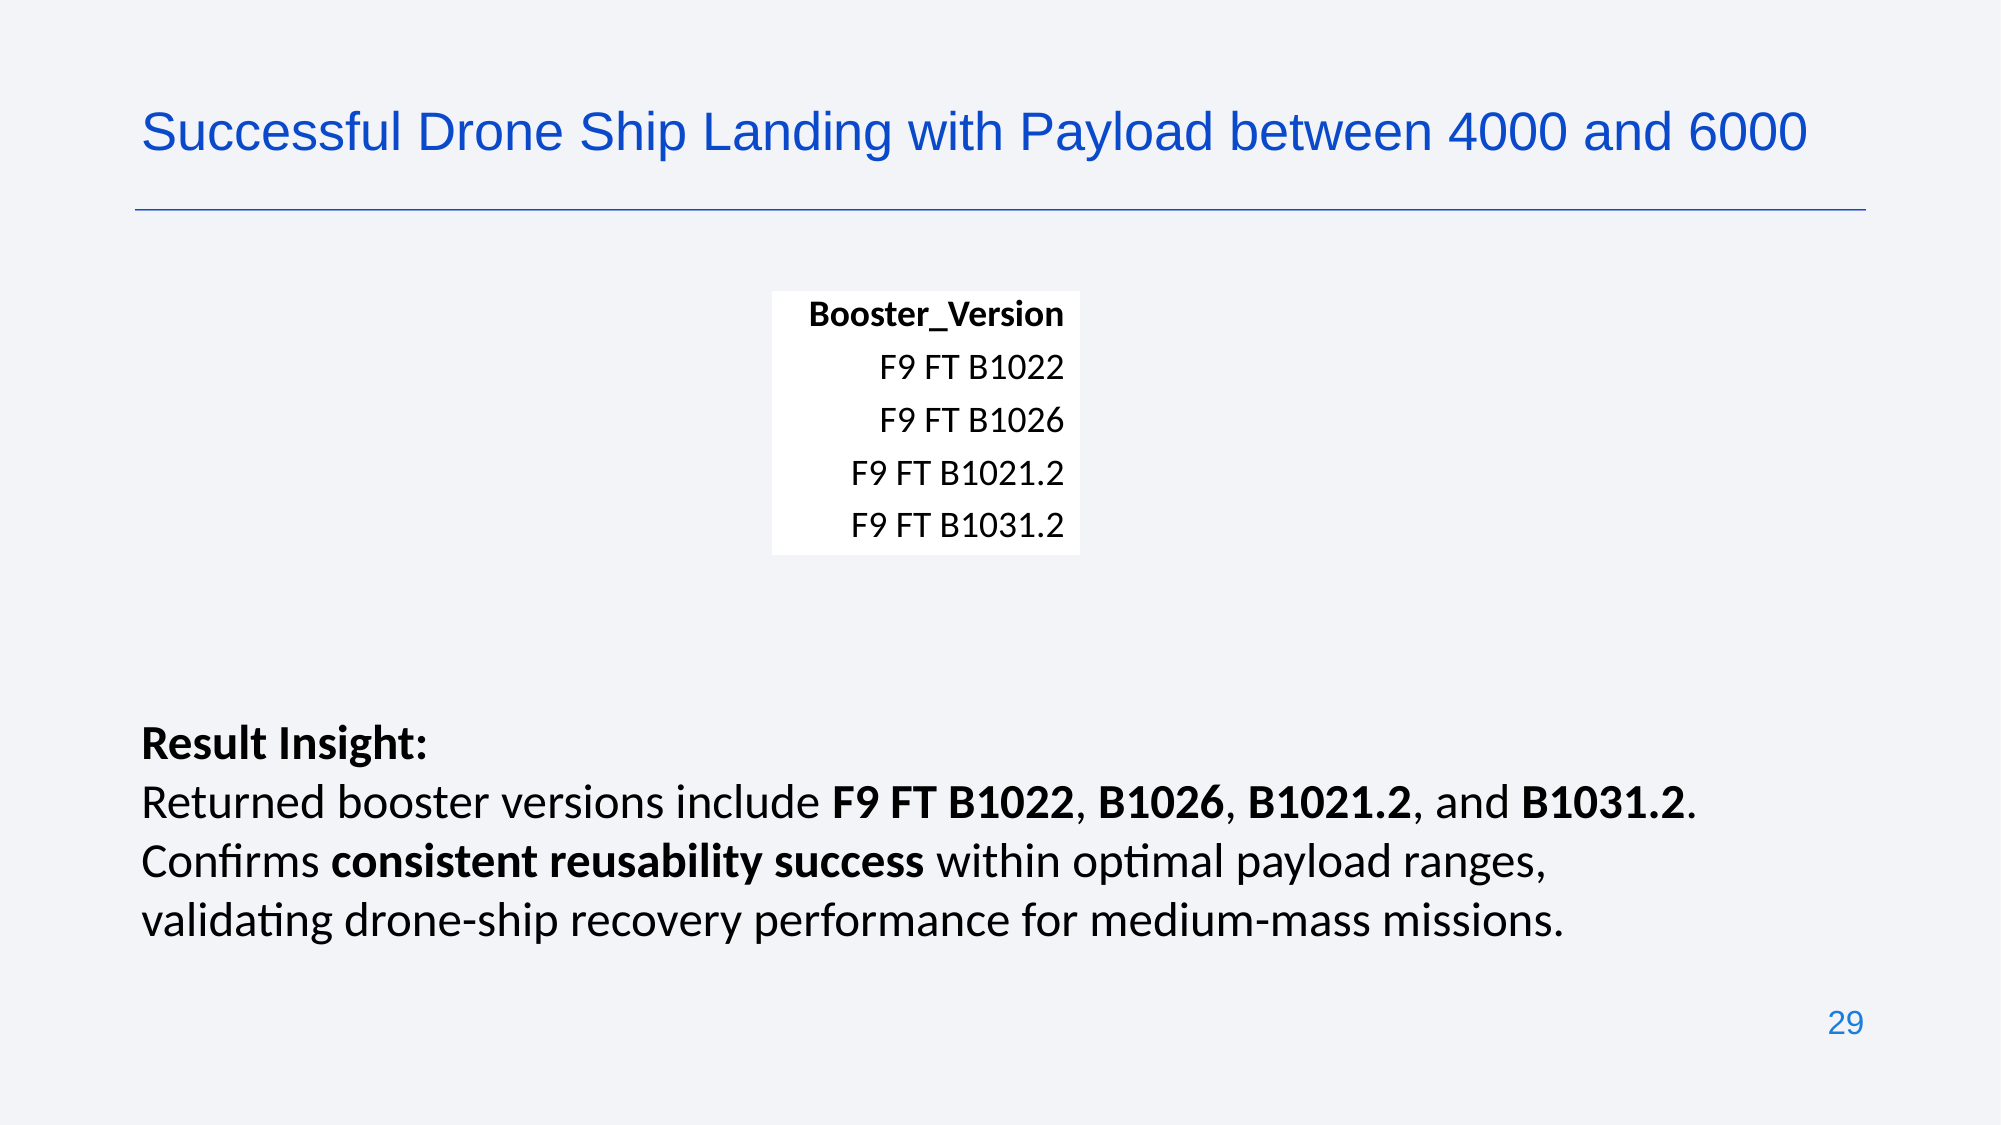

Successful Drone Ship Landing with Payload between 4000 and 6000
| Booster\_Version |
| --- |
| F9 FT B1022 |
| F9 FT B1026 |
| F9 FT B1021.2 |
| F9 FT B1031.2 |
Result Insight:
Returned booster versions include F9 FT B1022, B1026, B1021.2, and B1031.2.
Confirms consistent reusability success within optimal payload ranges, validating drone-ship recovery performance for medium-mass missions.
29